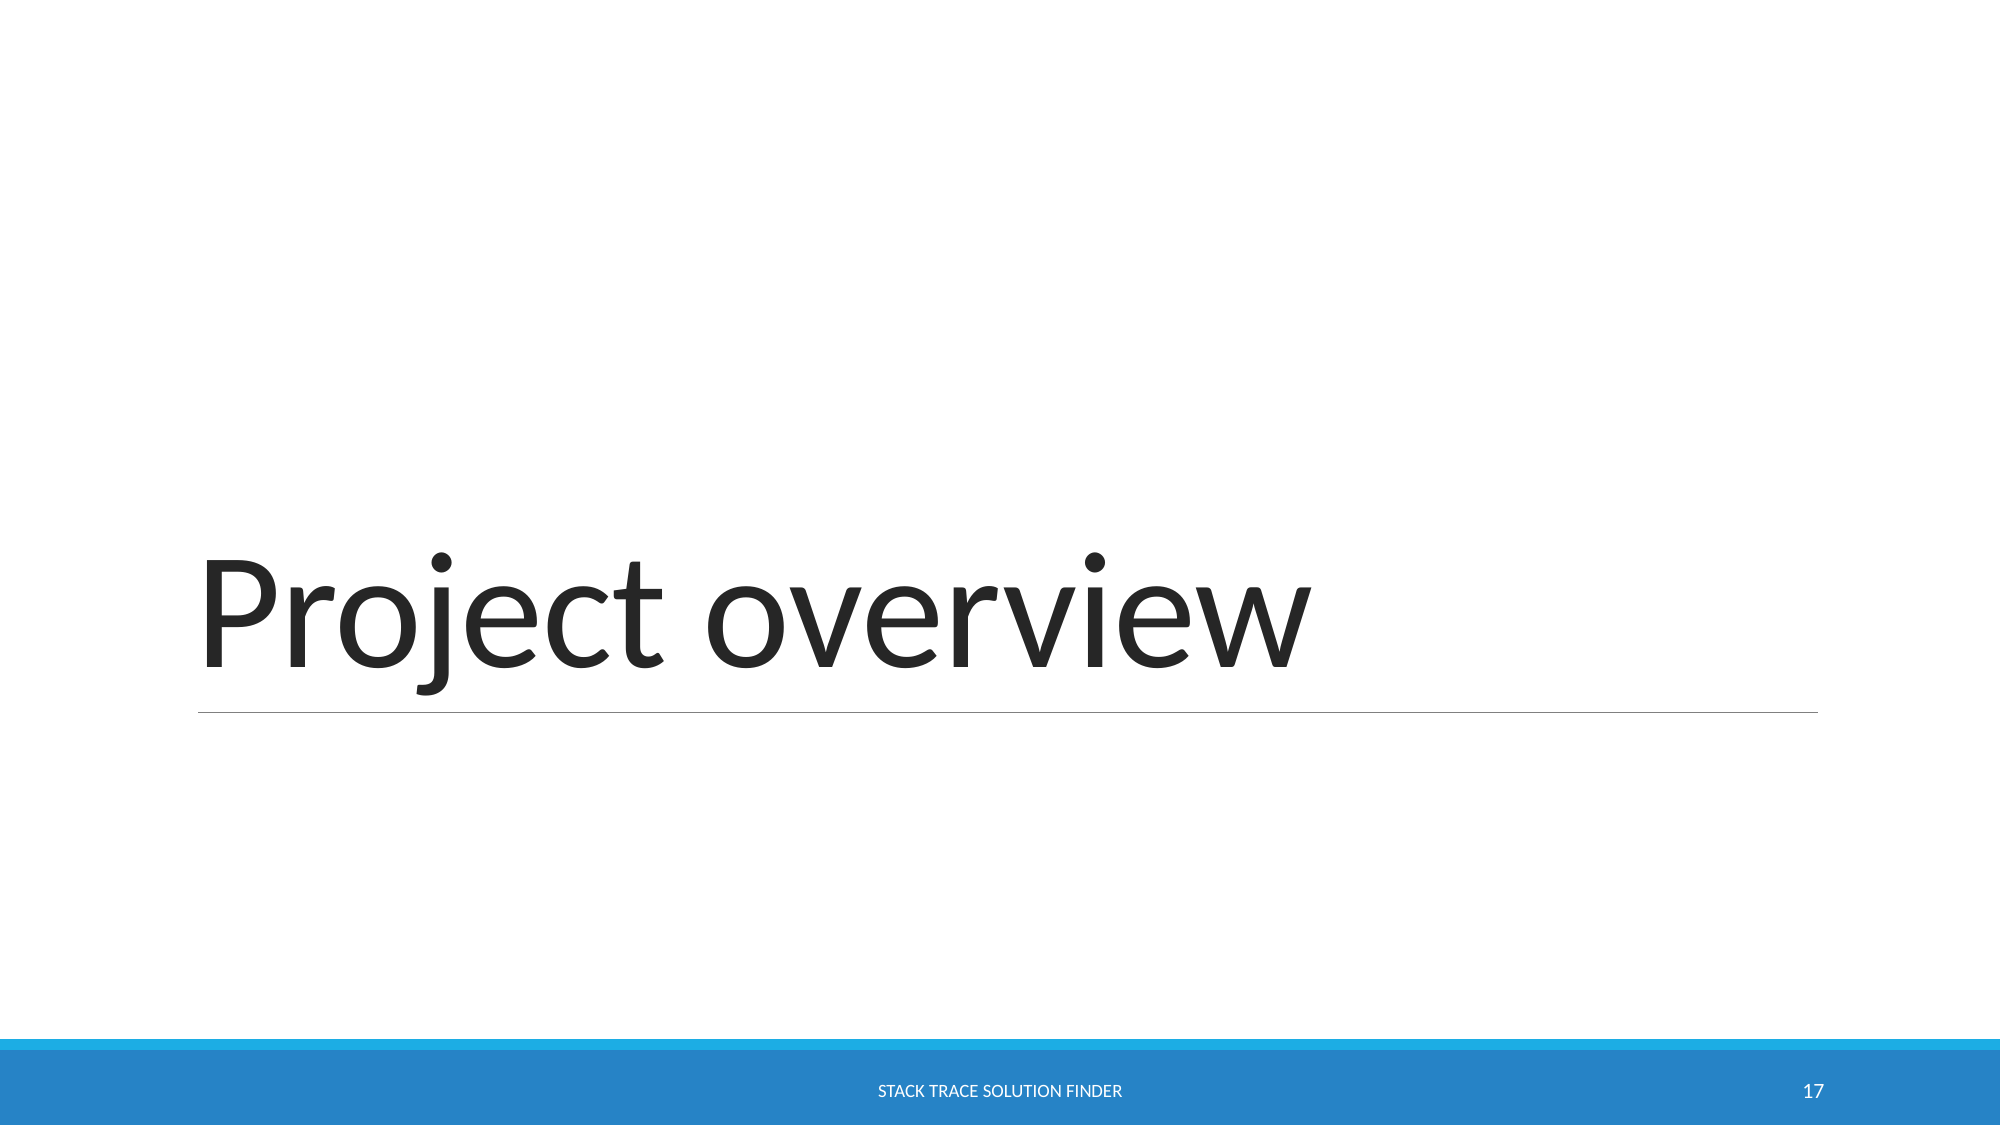

# Project overview

Stack trace solution finder
17